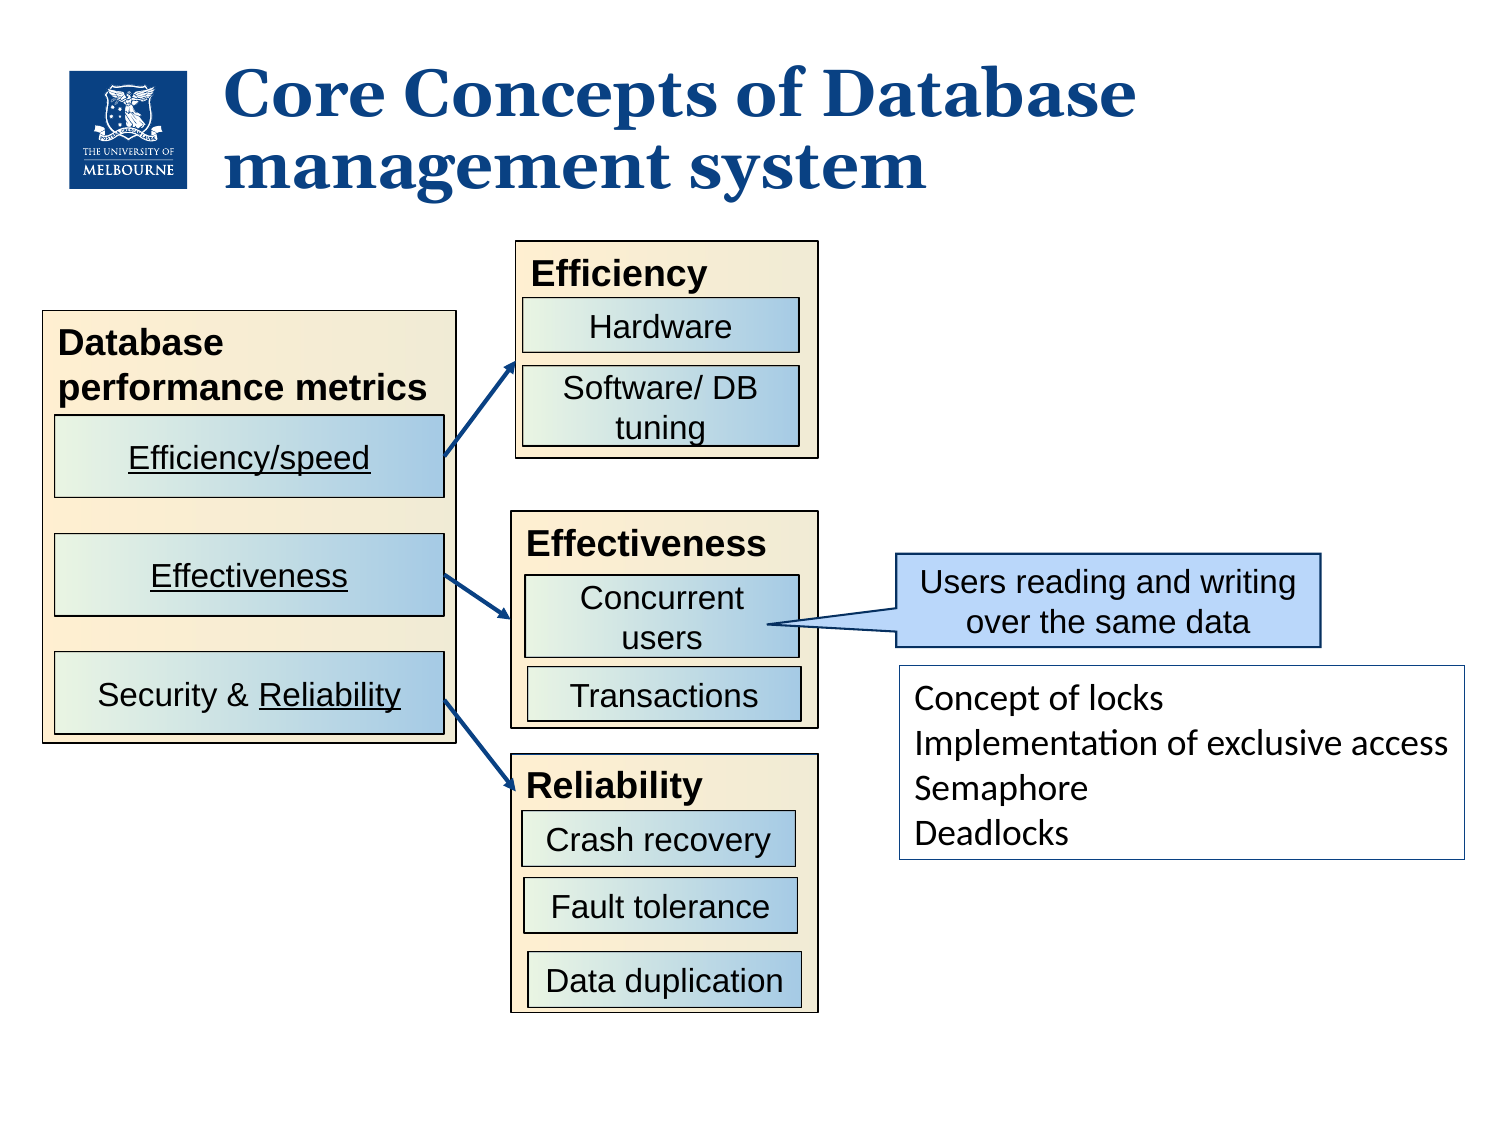

# Core Concepts of Database management system
Efficiency
Hardware
Database performance metrics
Software/ DB tuning
Efficiency/speed
Effectiveness
Effectiveness
Users reading and writing over the same data
Concurrent users
Security & Reliability
Concept of locks
Implementation of exclusive access
Semaphore
Deadlocks
Transactions
Reliability
Crash recovery
Fault tolerance
Data duplication